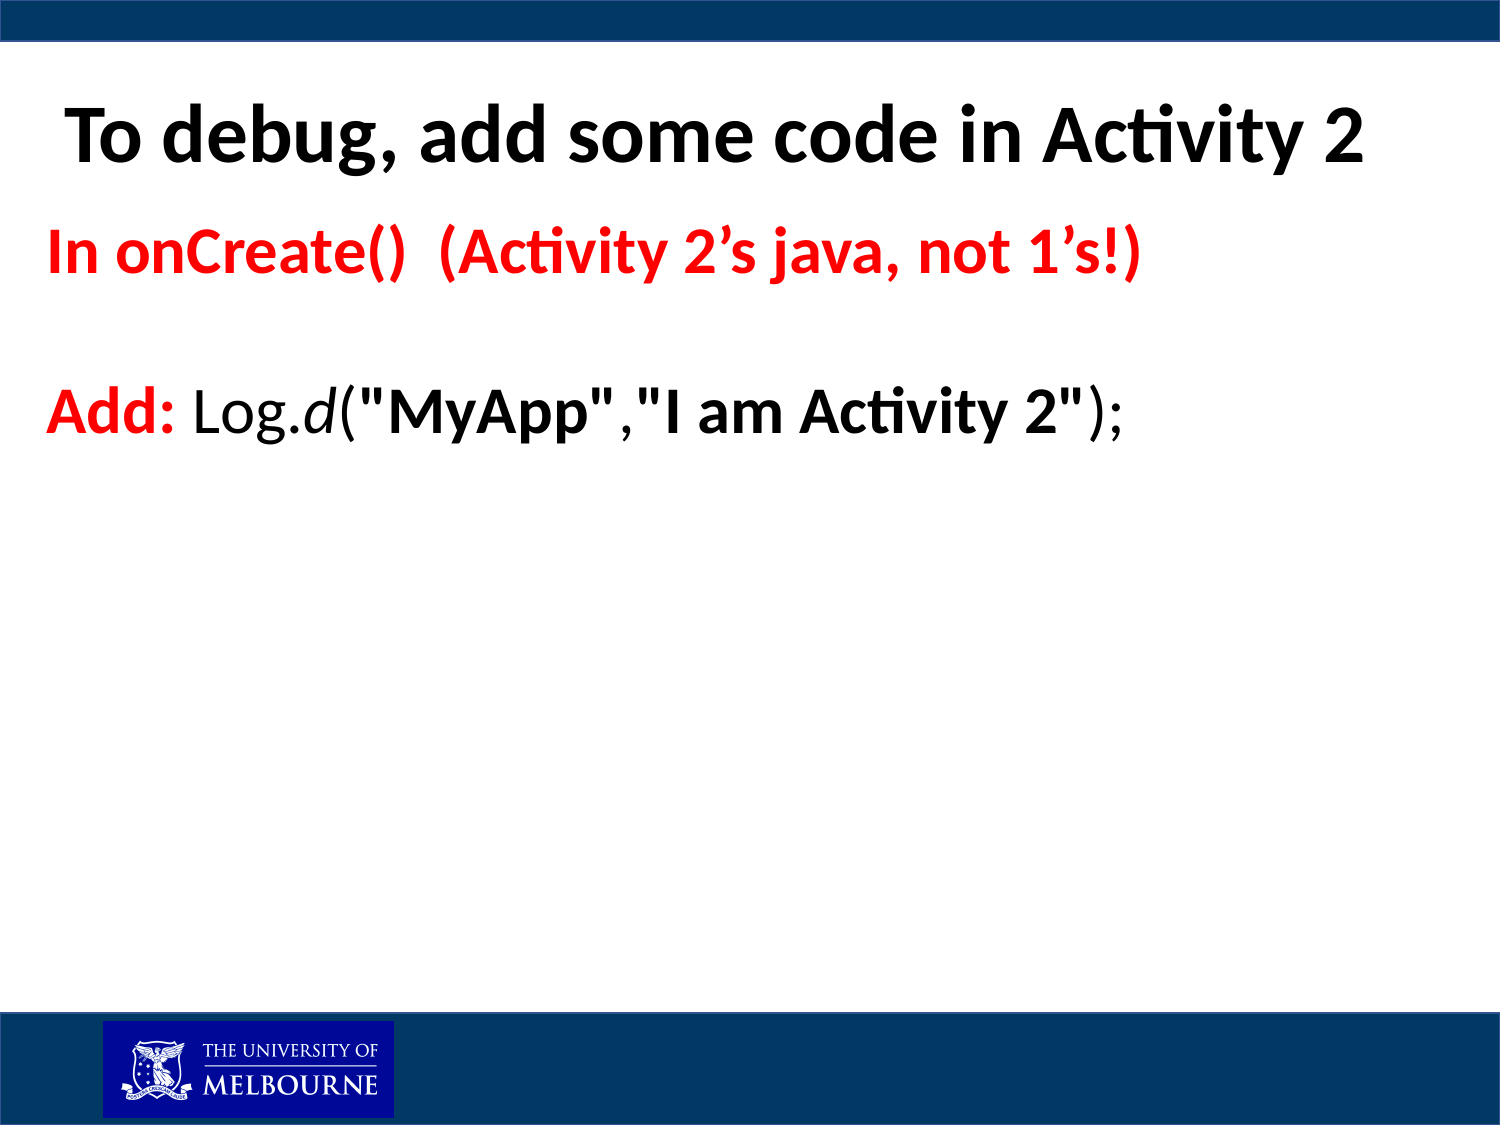

To debug, add some code in Activity 2

In onCreate()  (Activity 2’s java, not 1’s!)

Add: Log.d("MyApp","I am Activity 2");